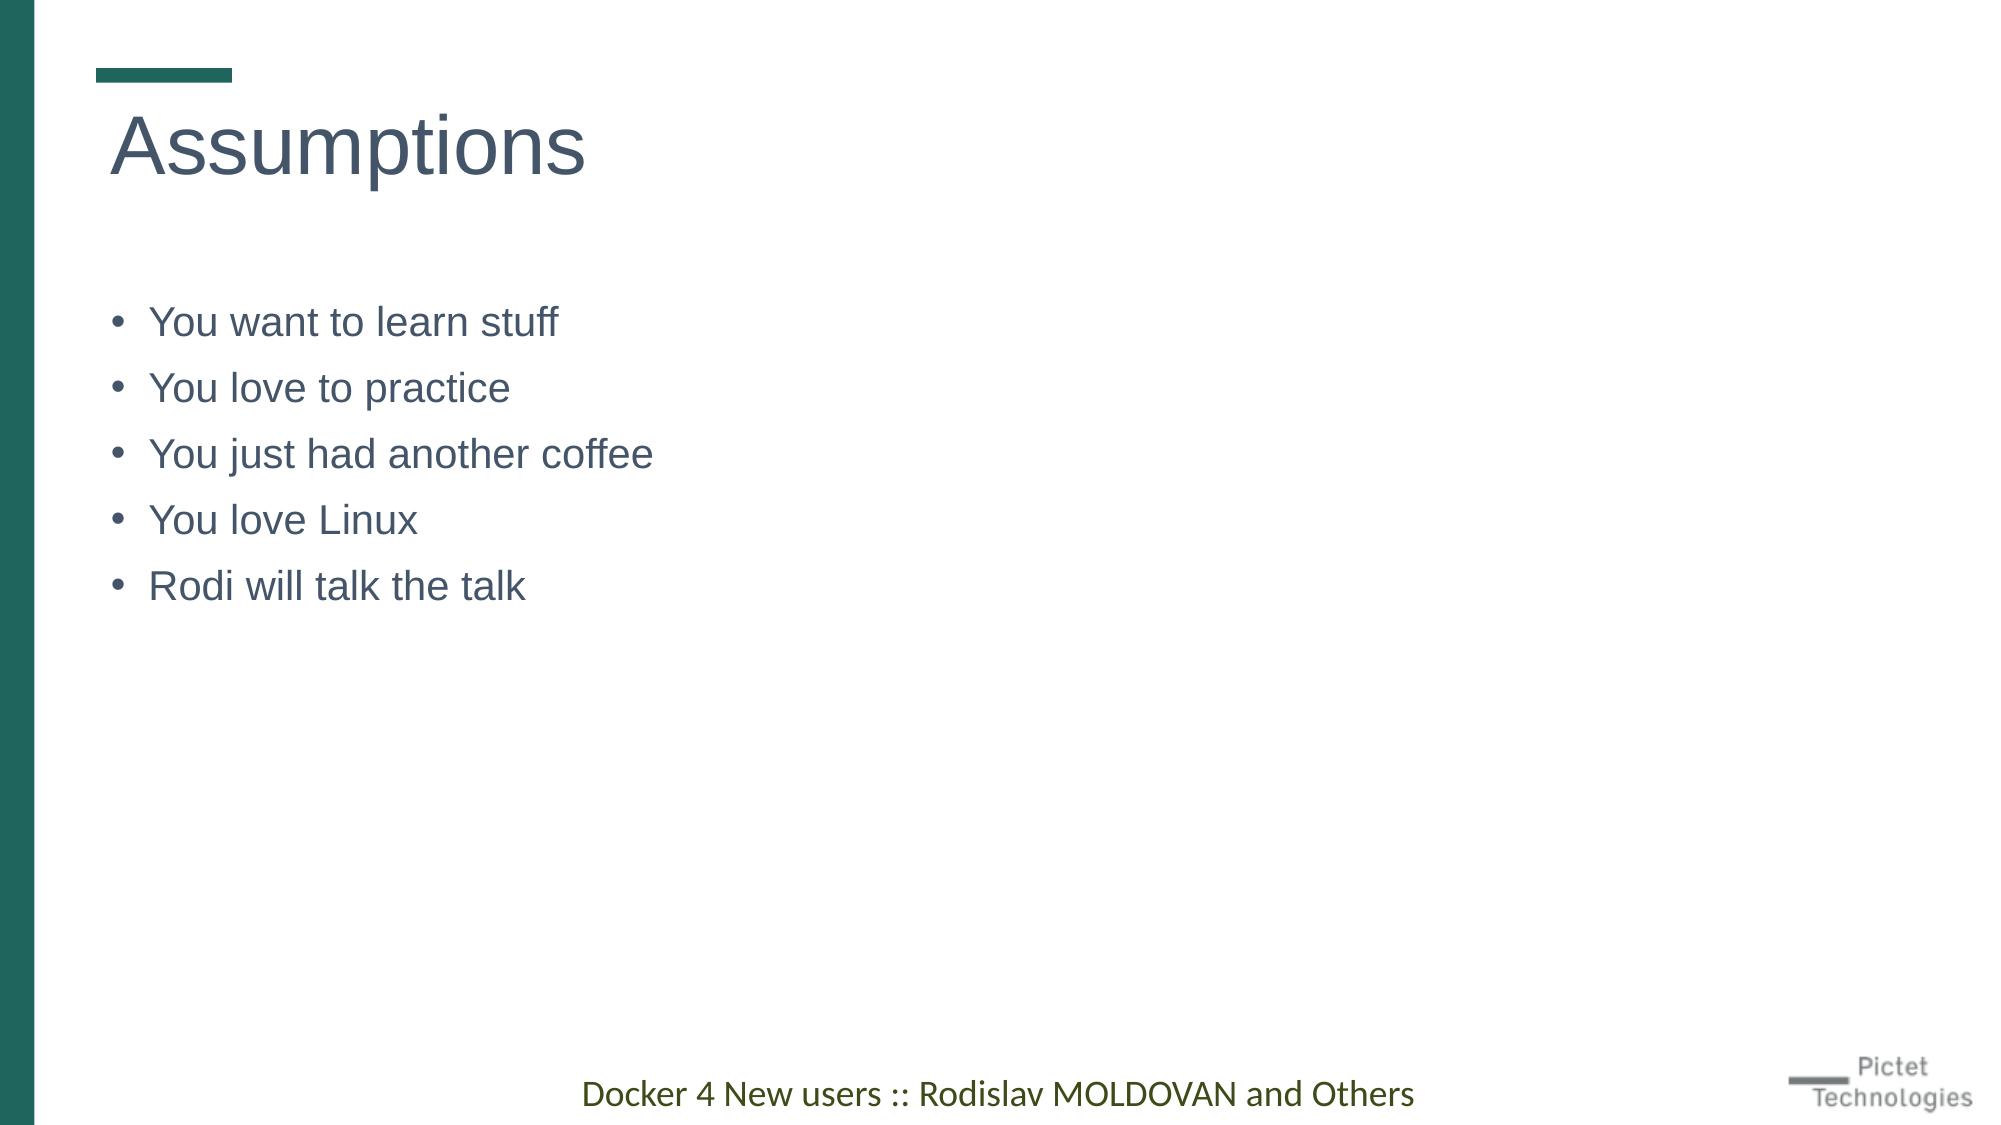

# Assumptions
You want to learn stuff
You love to practice
You just had another coffee
You love Linux
Rodi will talk the talk
Docker 4 New users :: Rodislav MOLDOVAN and Others